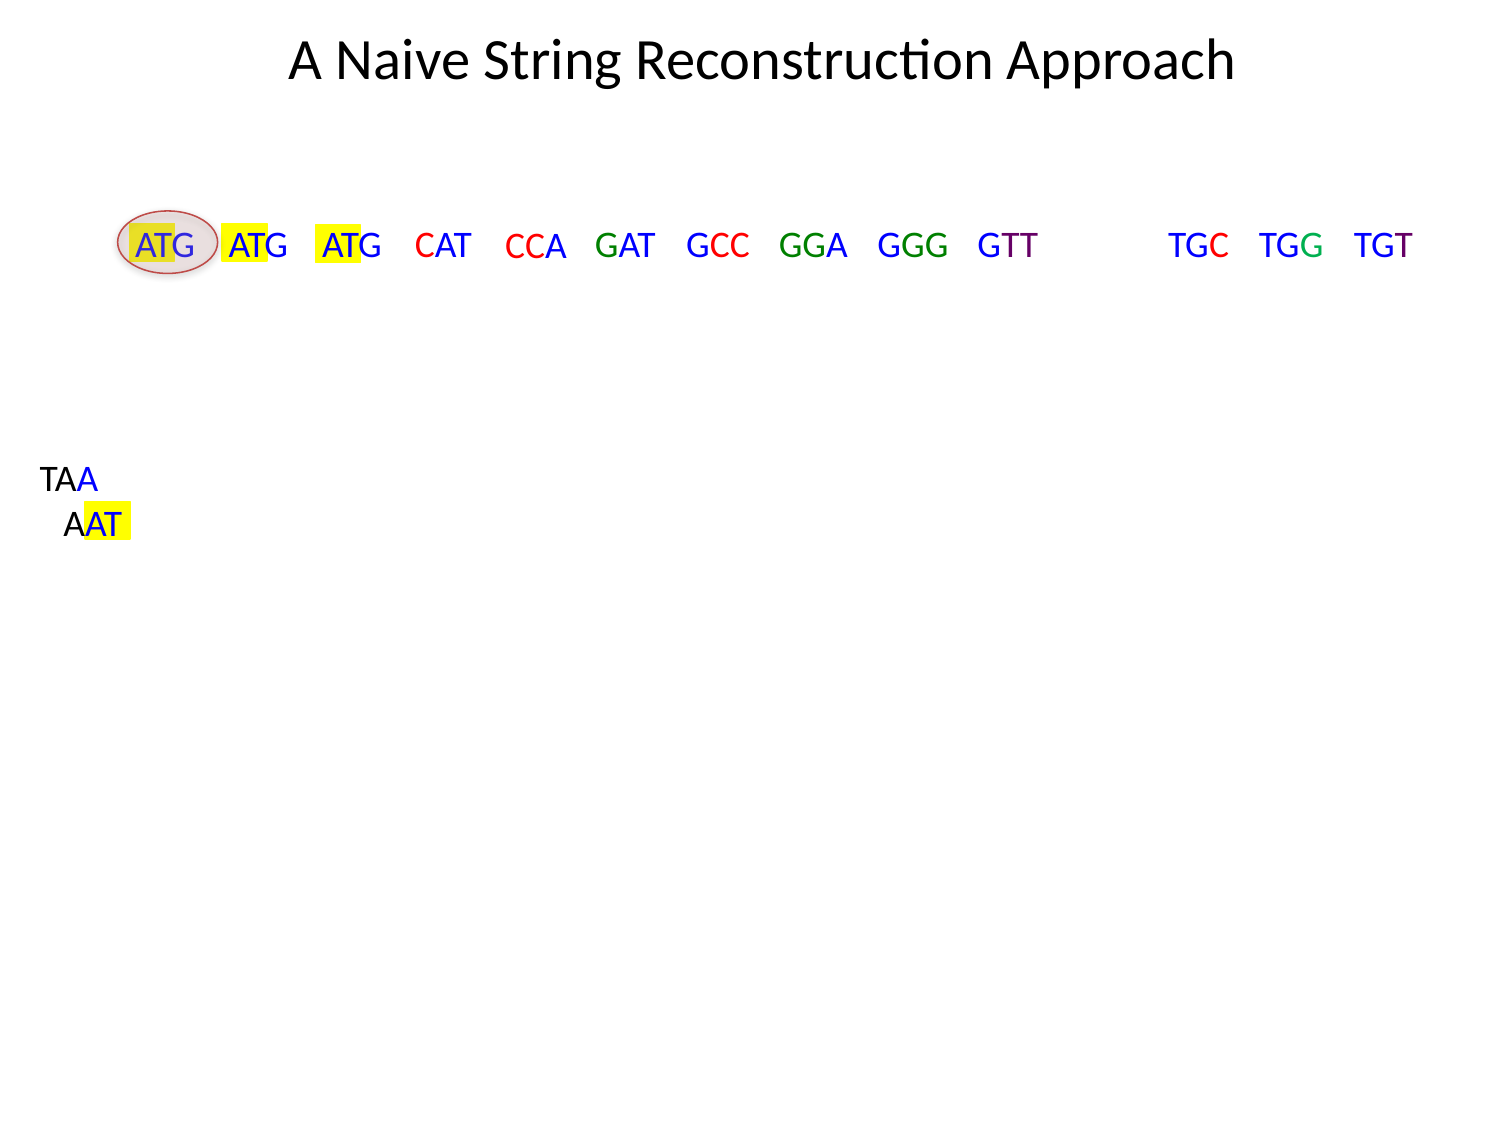

A Naive String Reconstruction Approach

ATG
ATG
ATG
CAT
GAT
GCC
GGA
GGG
GTT
TGC
TGG
TGT
CCA

TAA
AAT